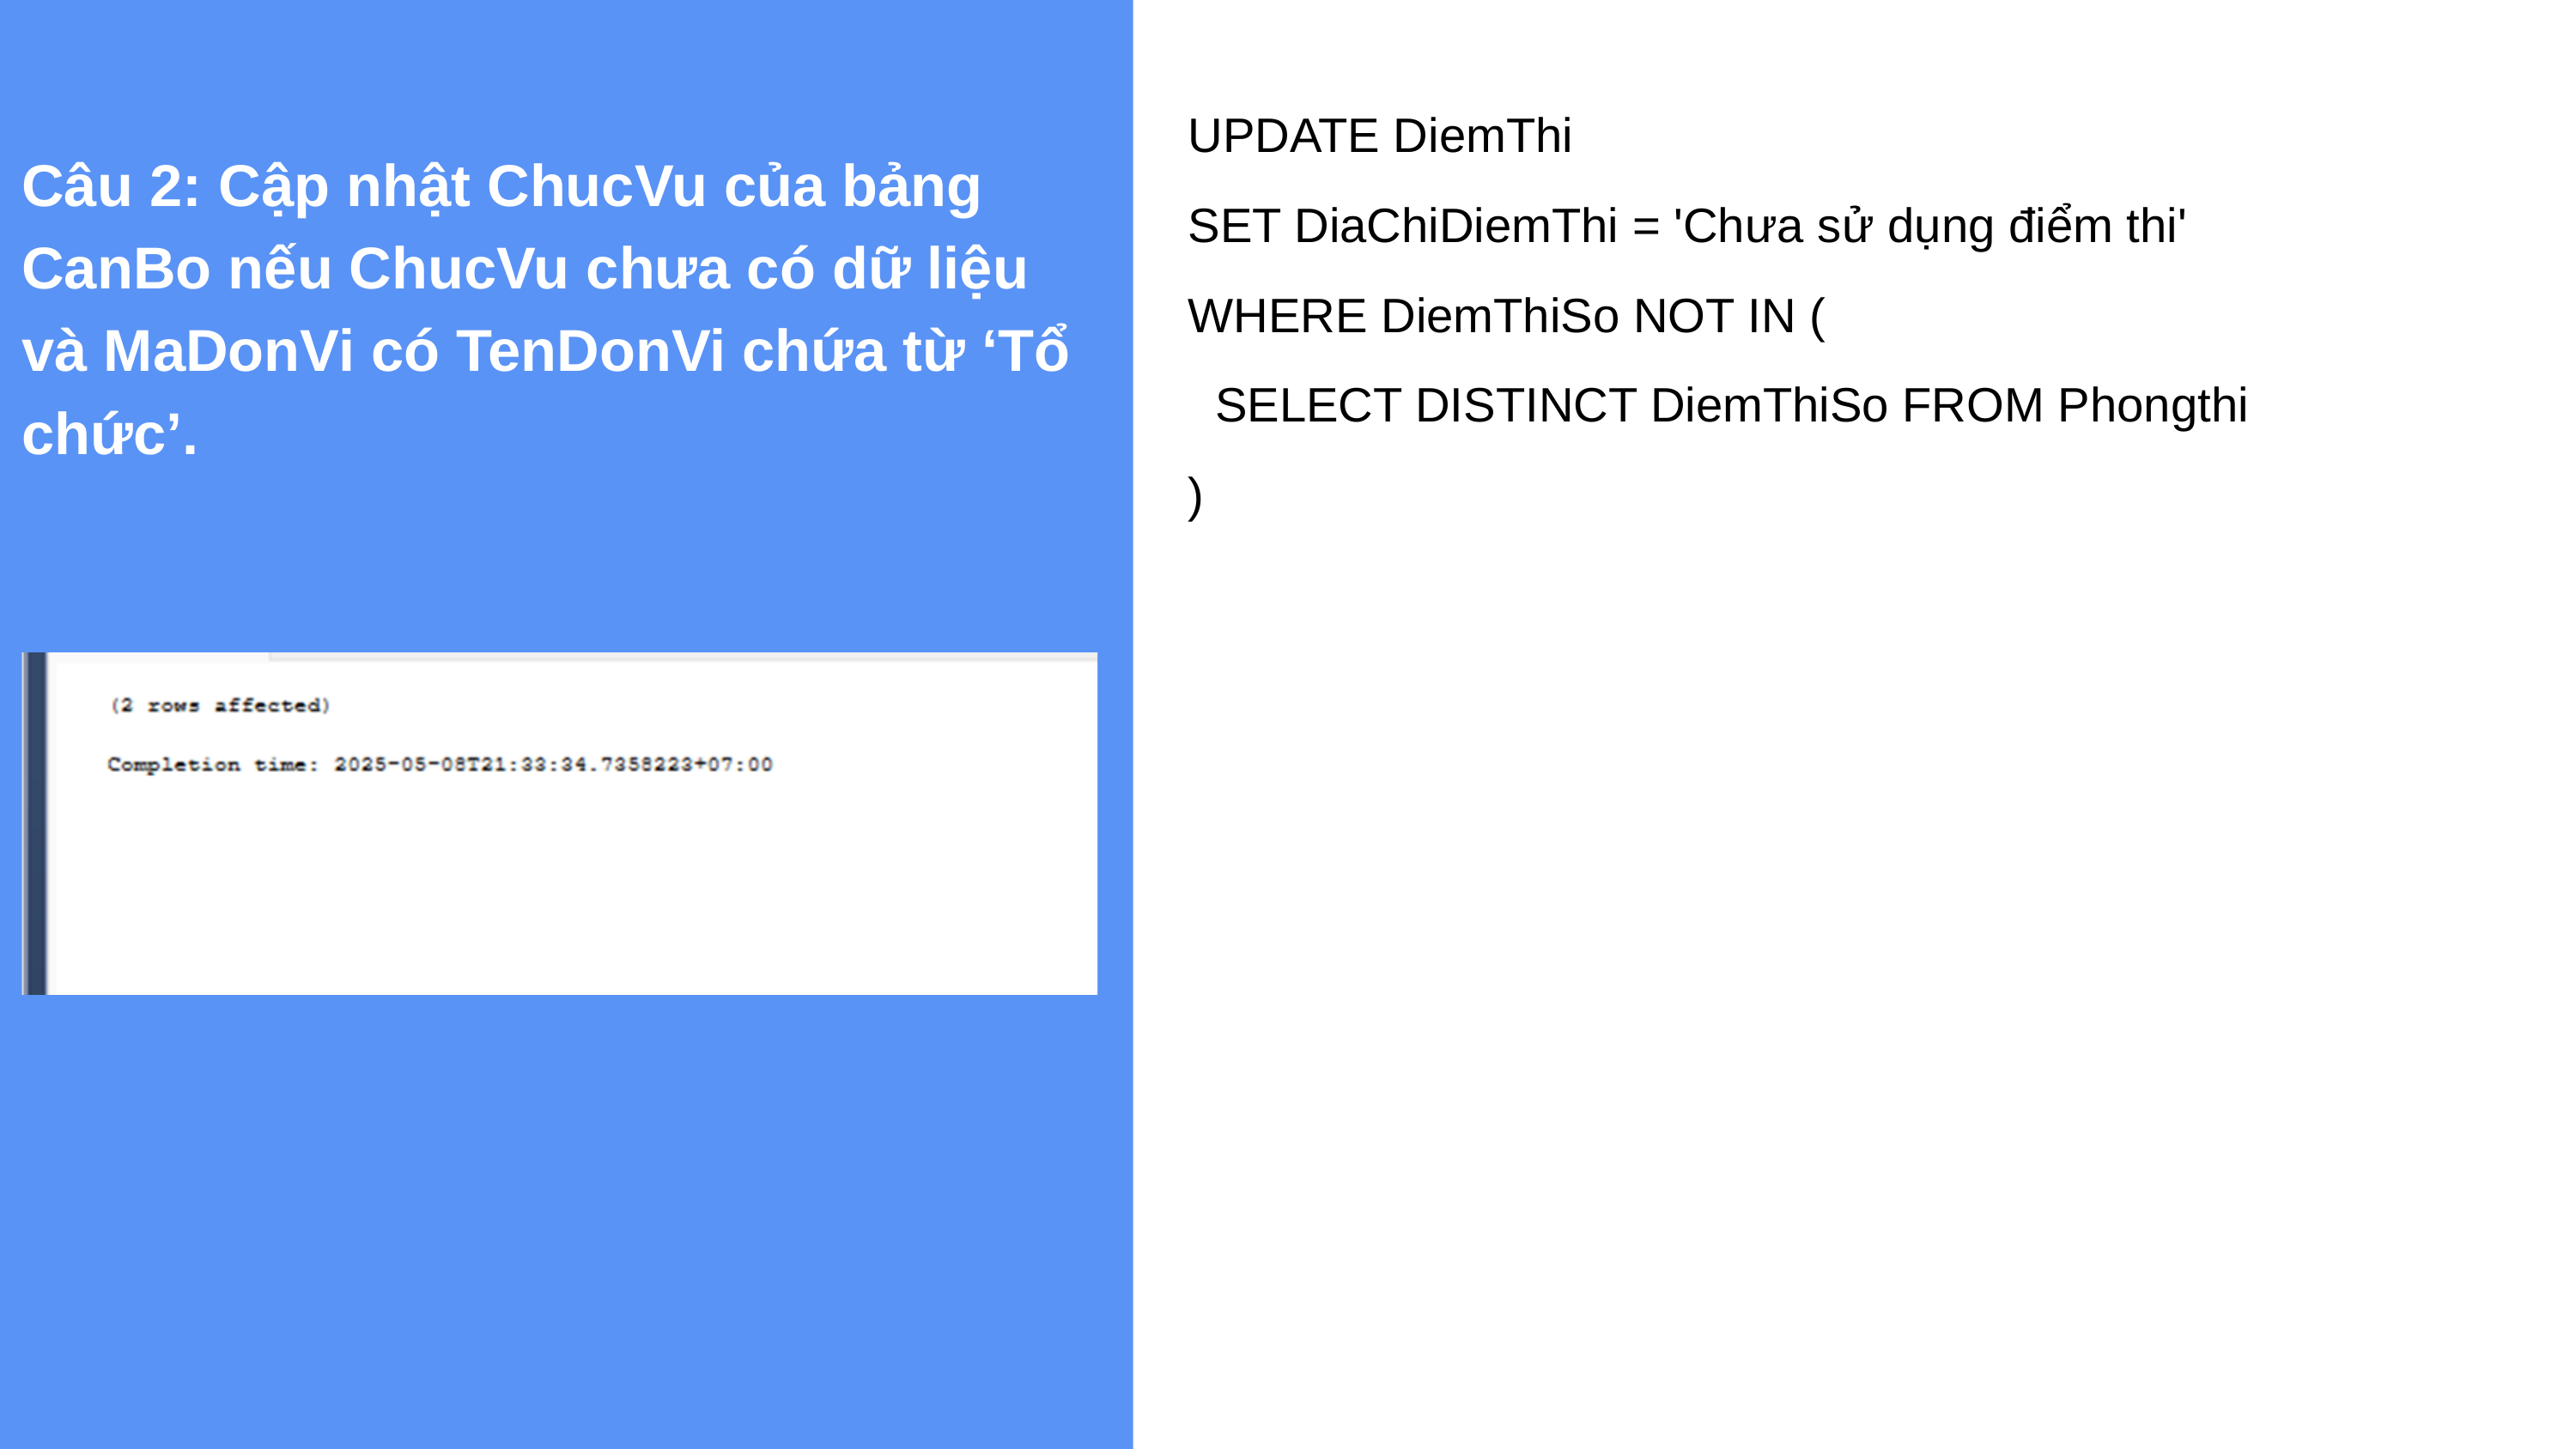

UPDATE DiemThi
SET DiaChiDiemThi = 'Chưa sử dụng điểm thi'
WHERE DiemThiSo NOT IN (
  SELECT DISTINCT DiemThiSo FROM Phongthi
)

Câu 2: Cập nhật ChucVu của bảng CanBo nếu ChucVu chưa có dữ liệu và MaDonVi có TenDonVi chứa từ ‘Tổ chức’.